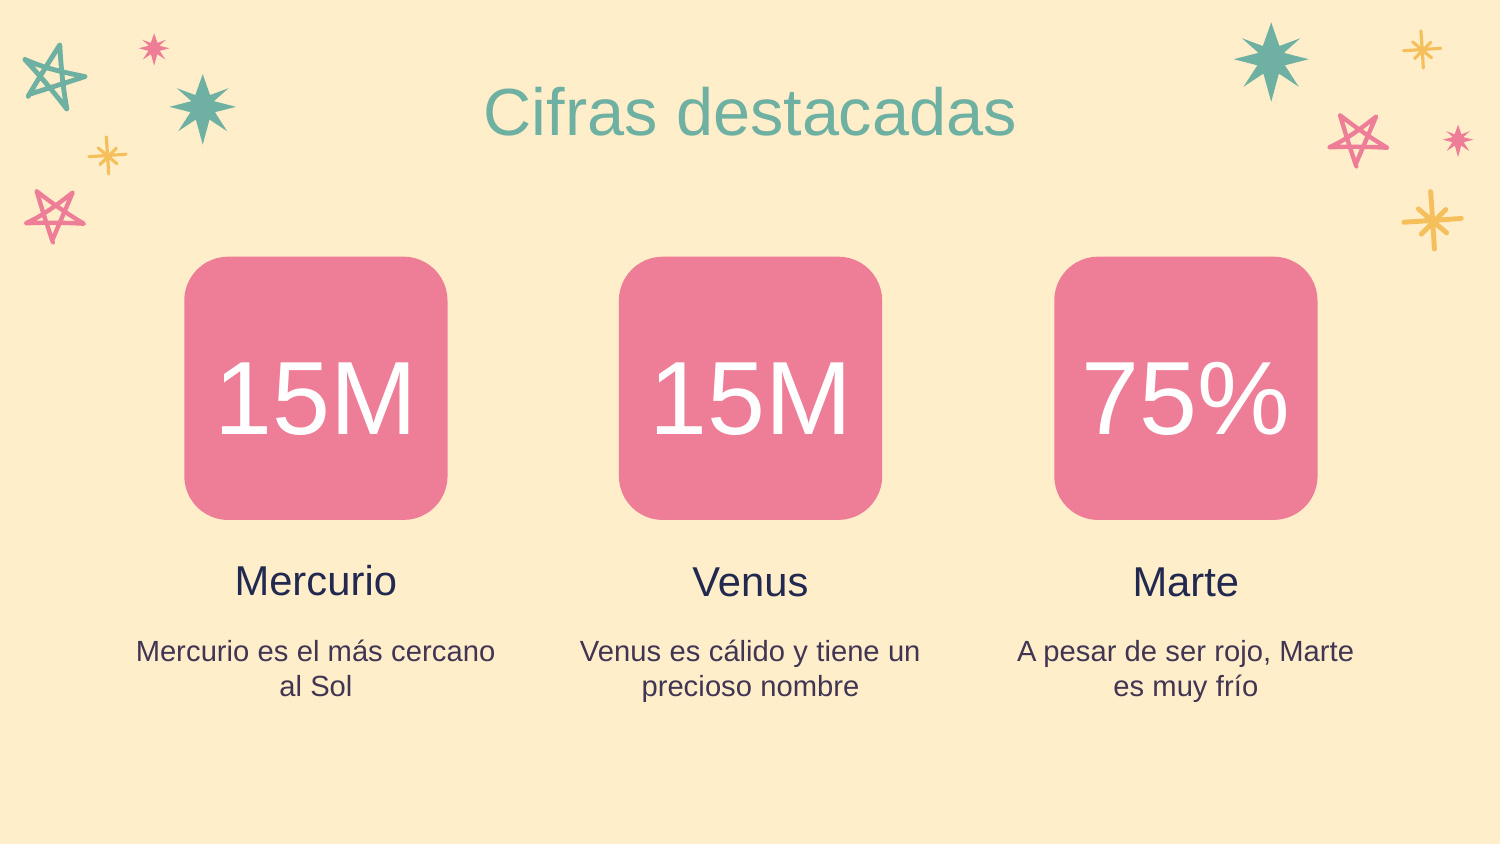

Cifras destacadas
# 15M
15M
75%
Mercurio
Venus
Marte
Mercurio es el más cercano al Sol
Venus es cálido y tiene un precioso nombre
A pesar de ser rojo, Marte es muy frío